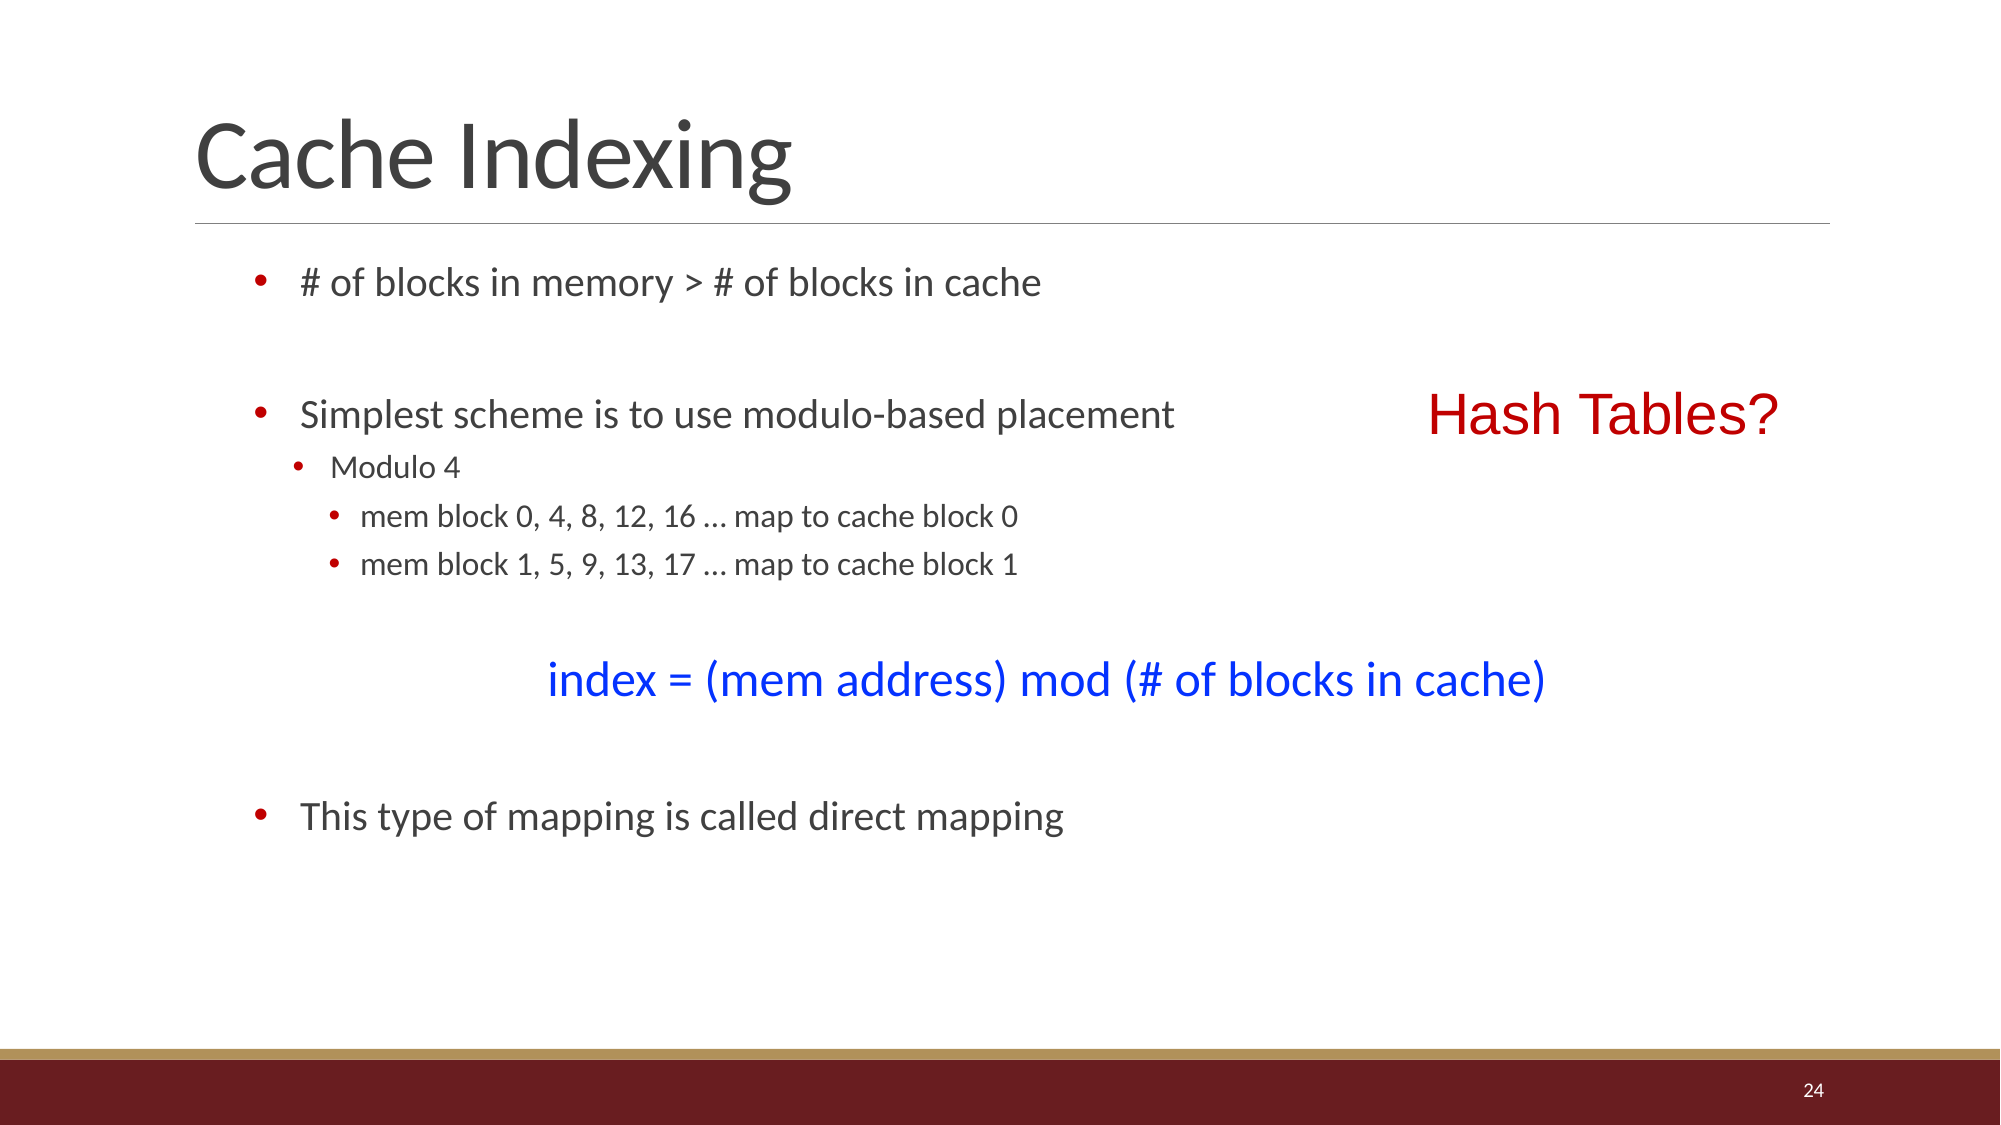

# Cache Indexing
# of blocks in memory > # of blocks in cache

Simplest scheme is to use modulo-based placement
Modulo 4
mem block 0, 4, 8, 12, 16 … map to cache block 0
mem block 1, 5, 9, 13, 17 … map to cache block 1

 index = (mem address) mod (# of blocks in cache)

This type of mapping is called direct mapping

Hash Tables?
24